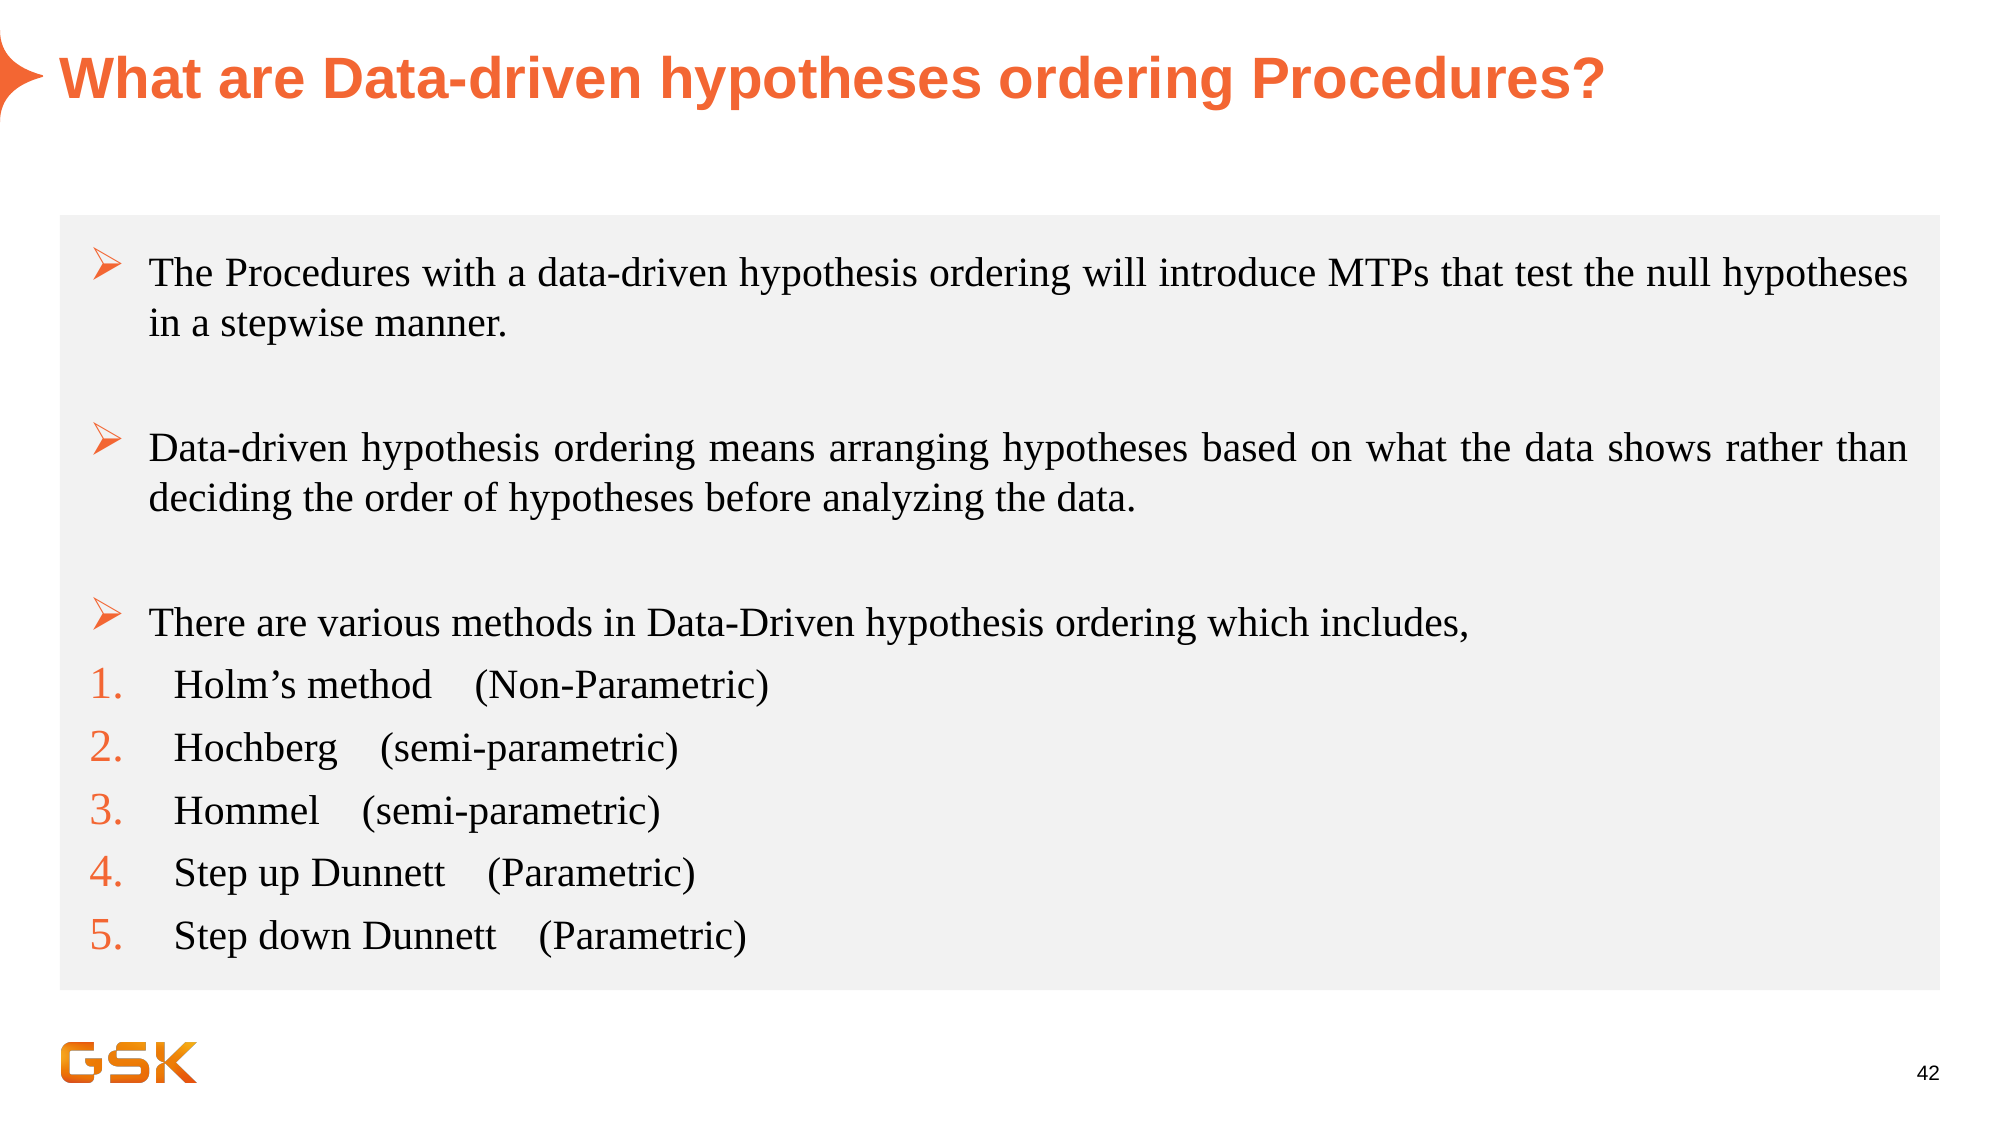

# What are Data-driven hypotheses ordering Procedures?
The Procedures with a data-driven hypothesis ordering will introduce MTPs that test the null hypotheses in a stepwise manner.

Data-driven hypothesis ordering means arranging hypotheses based on what the data shows rather than deciding the order of hypotheses before analyzing the data.

There are various methods in Data-Driven hypothesis ordering which includes,
Holm’s method    (Non-Parametric)
Hochberg    (semi-parametric)
Hommel    (semi-parametric)
Step up Dunnett    (Parametric)
Step down Dunnett    (Parametric)

42